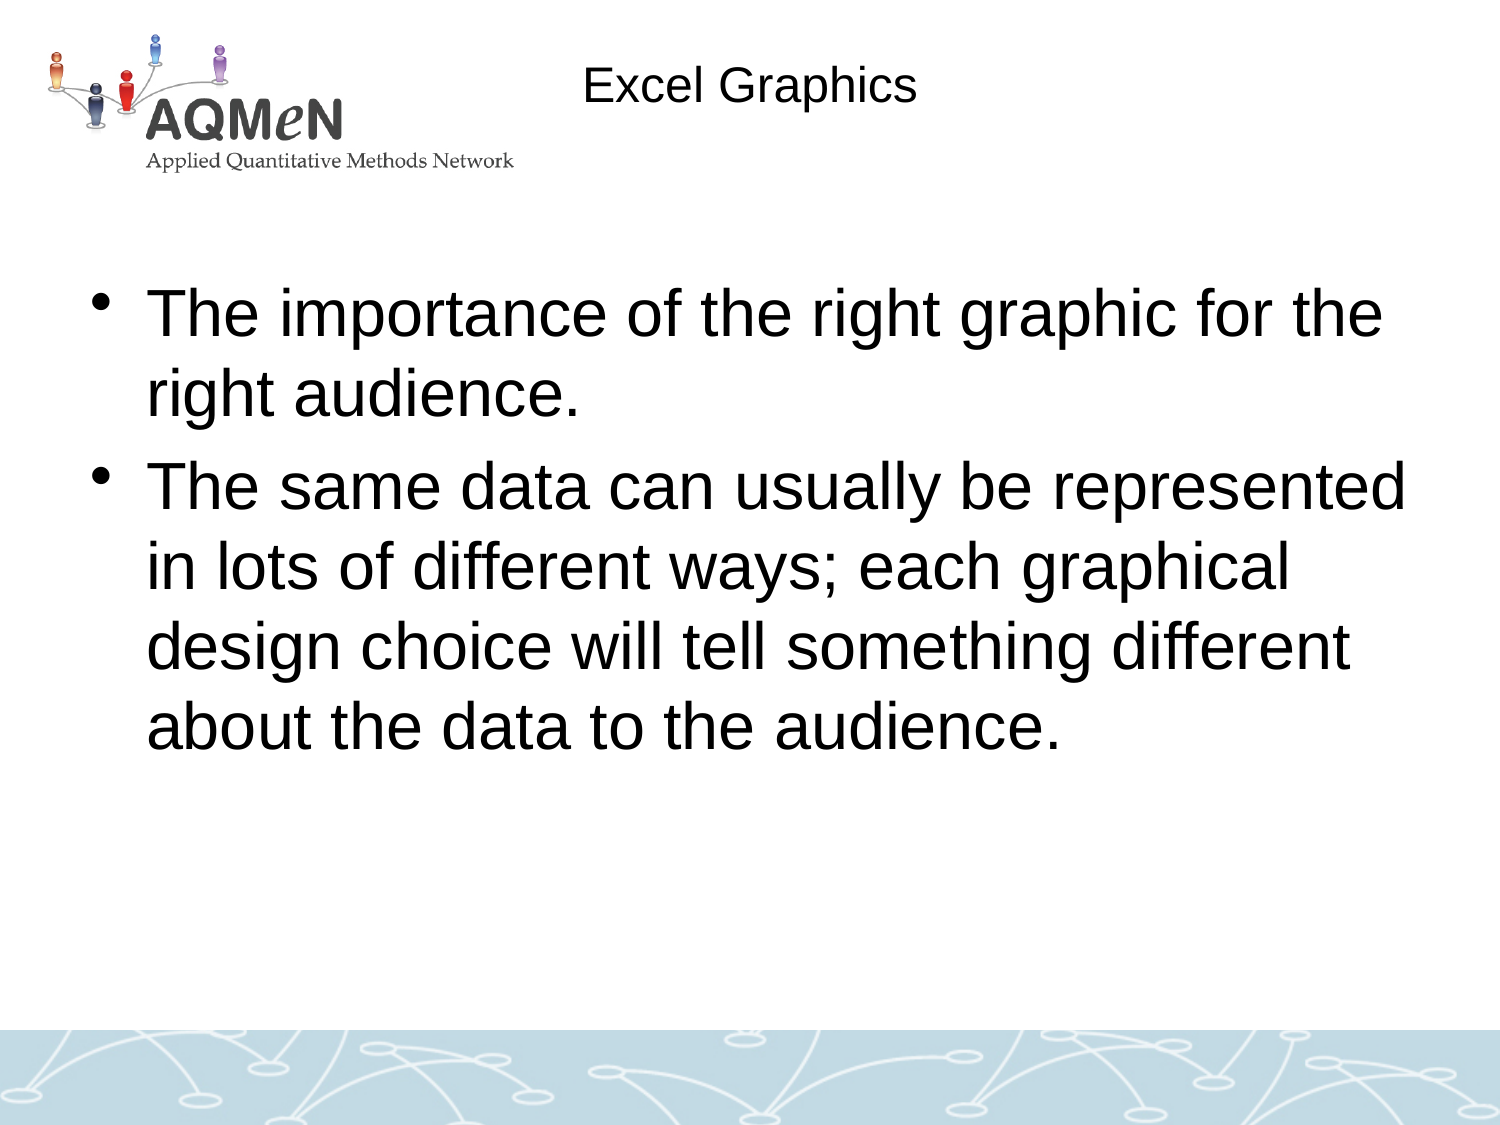

# Excel Graphics
The importance of the right graphic for the right audience.
The same data can usually be represented in lots of different ways; each graphical design choice will tell something different about the data to the audience.